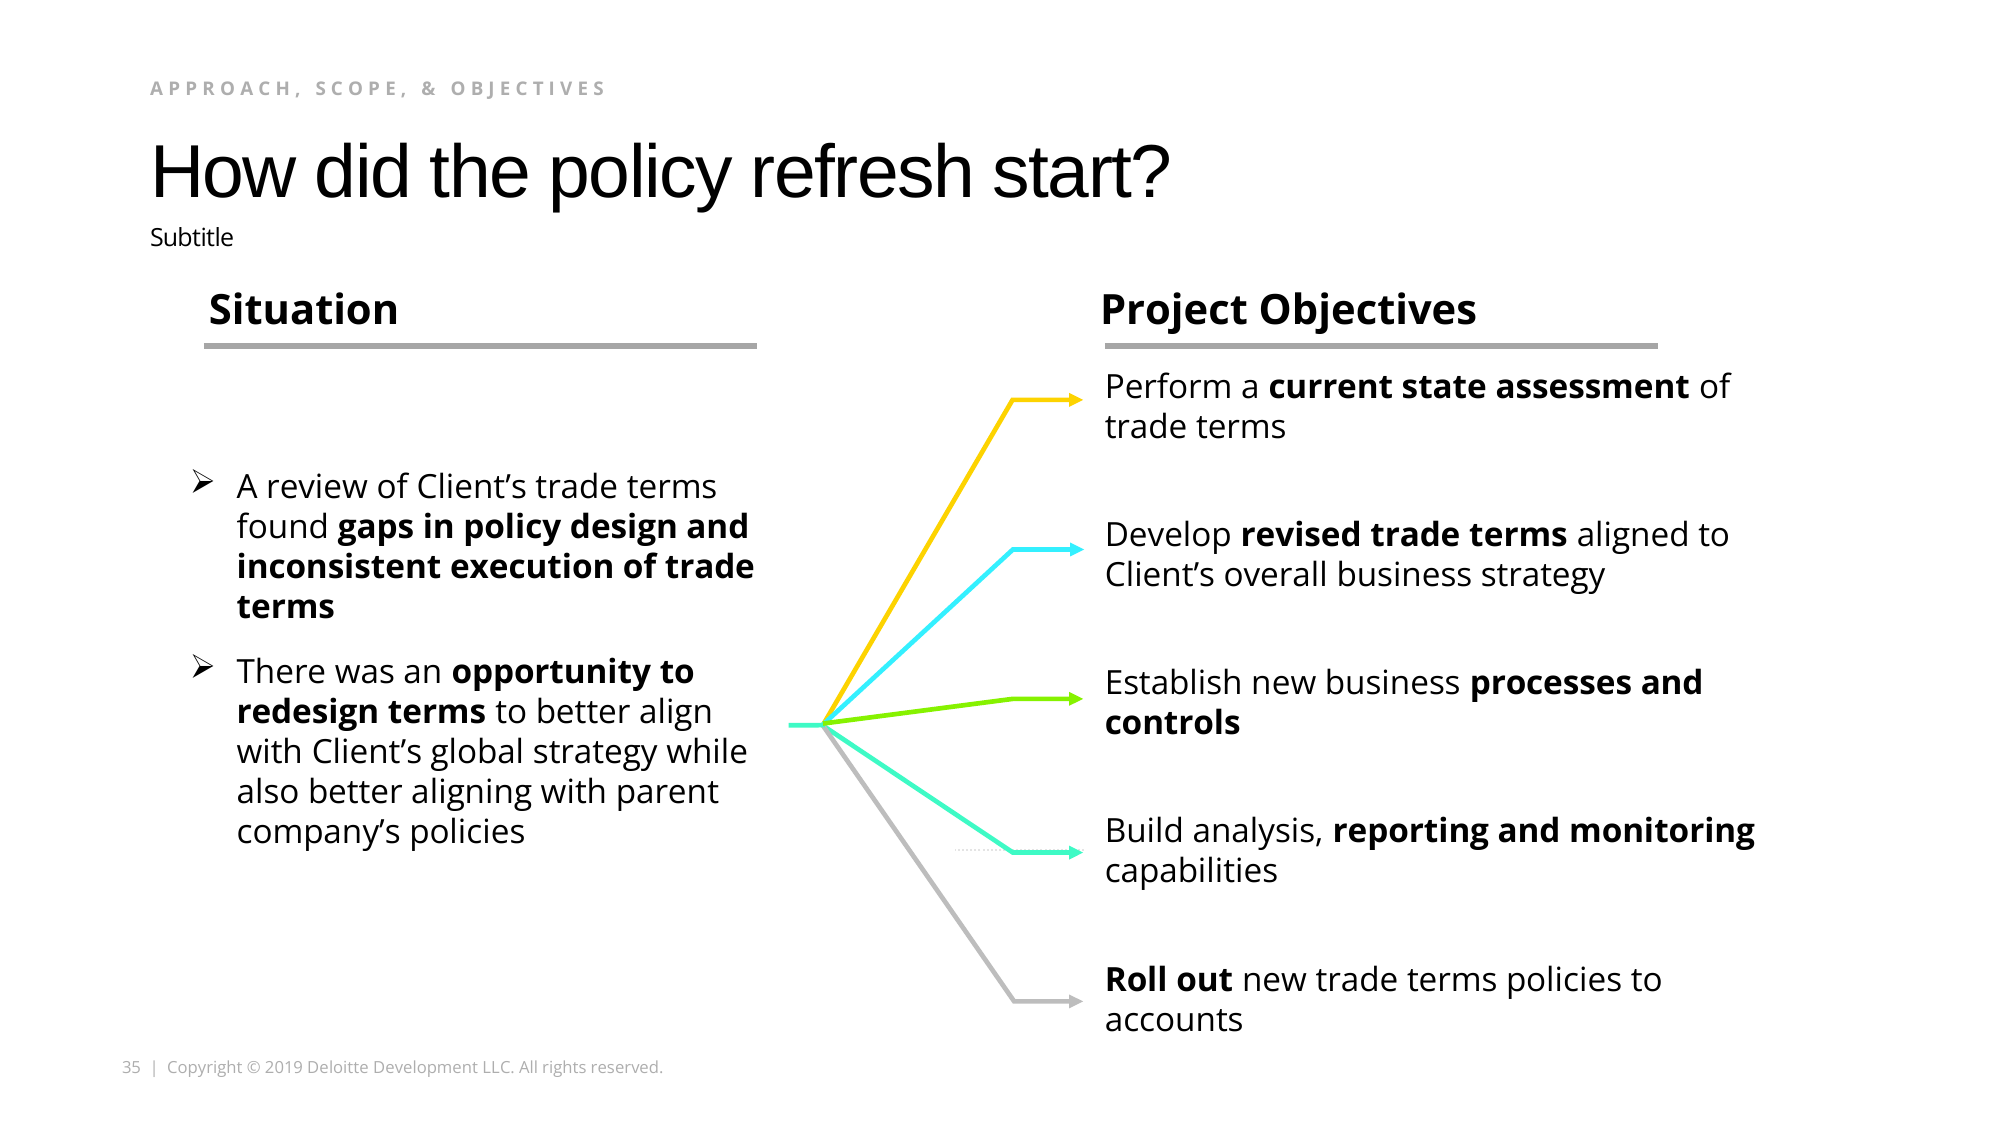

Approach, Scope, & objectives

# How did the policy refresh start?
Subtitle
Situation
Project Objectives
Perform a current state assessment of trade terms

A review of Client’s trade terms found gaps in policy design and inconsistent execution of trade terms
There was an opportunity to redesign terms to better align with Client’s global strategy while also better aligning with parent company’s policies
Develop revised trade terms aligned to
Client’s overall business strategy

Establish new business processes and controls

Build analysis, reporting and monitoring capabilities
Roll out new trade terms policies to accounts